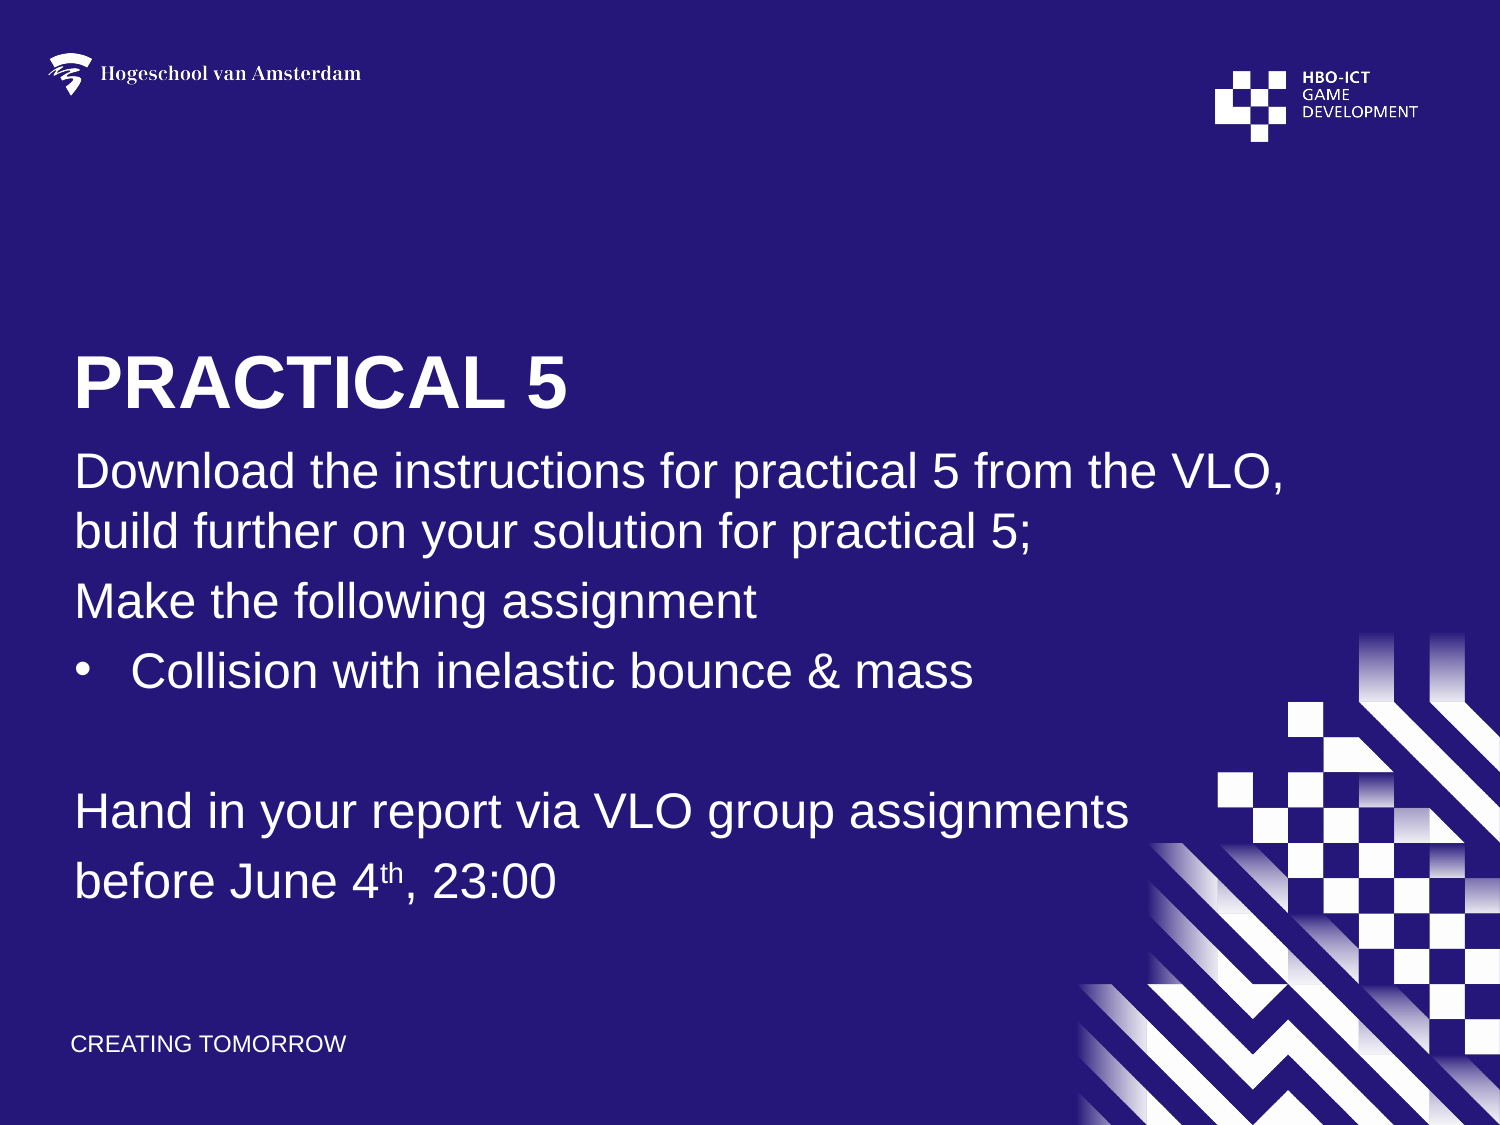

# Practical 5
Download the instructions for practical 5 from the VLO, build further on your solution for practical 5;
Make the following assignment
Collision with inelastic bounce & mass

Hand in your report via VLO group assignments
before June 4th, 23:00